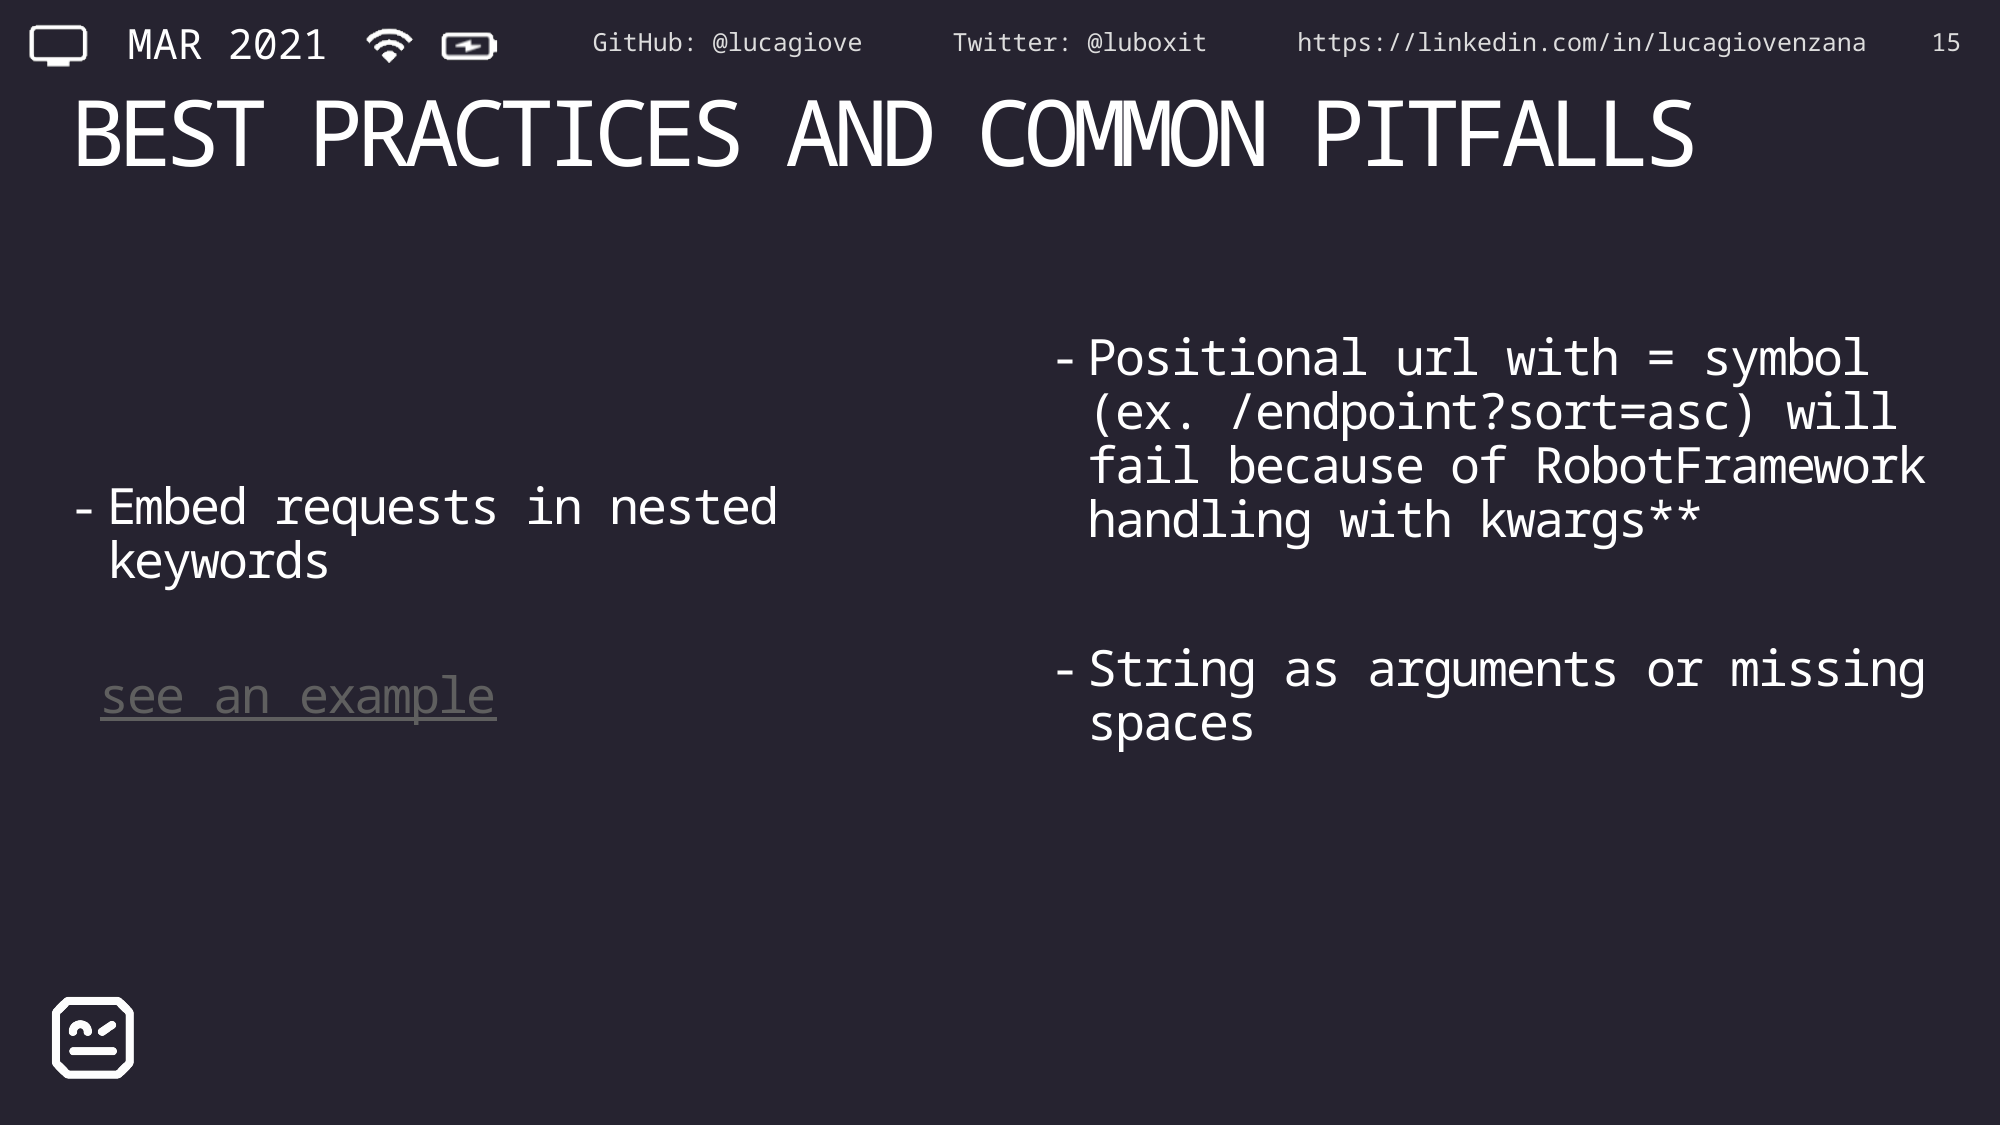

GitHub: @lucagiove      Twitter: @luboxit      https://linkedin.com/in/lucagiovenzana
15
# Best practices and common pitfalls

Embed requests in nested keywords
 see an example

Positional url with = symbol (ex. /endpoint?sort=asc) will fail because of RobotFramework handling with kwargs**

String as arguments or missing spaces